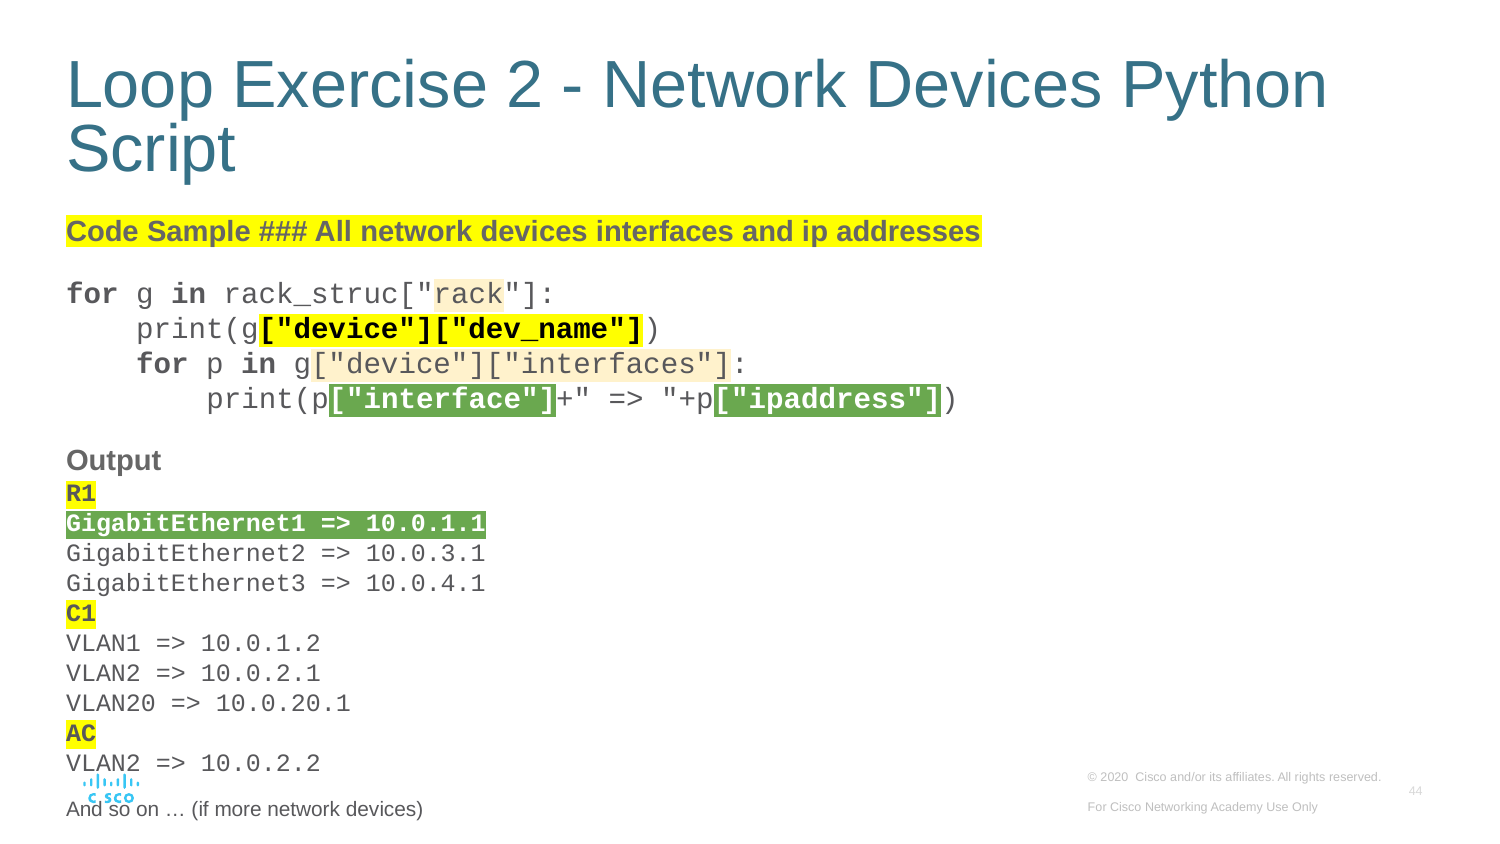

# Loop Exercise 2 - Network Devices Python Script
Code Sample ### All network devices interfaces and ip addresses
for g in rack_struc["rack"]:
    print(g["device"]["dev_name"])
    for p in g["device"]["interfaces"]:
        print(p["interface"]+" => "+p["ipaddress"])

Output
R1
GigabitEthernet1 => 10.0.1.1
GigabitEthernet2 => 10.0.3.1
GigabitEthernet3 => 10.0.4.1
C1
VLAN1 => 10.0.1.2
VLAN2 => 10.0.2.1
VLAN20 => 10.0.20.1
AC
VLAN2 => 10.0.2.2

And so on … (if more network devices)